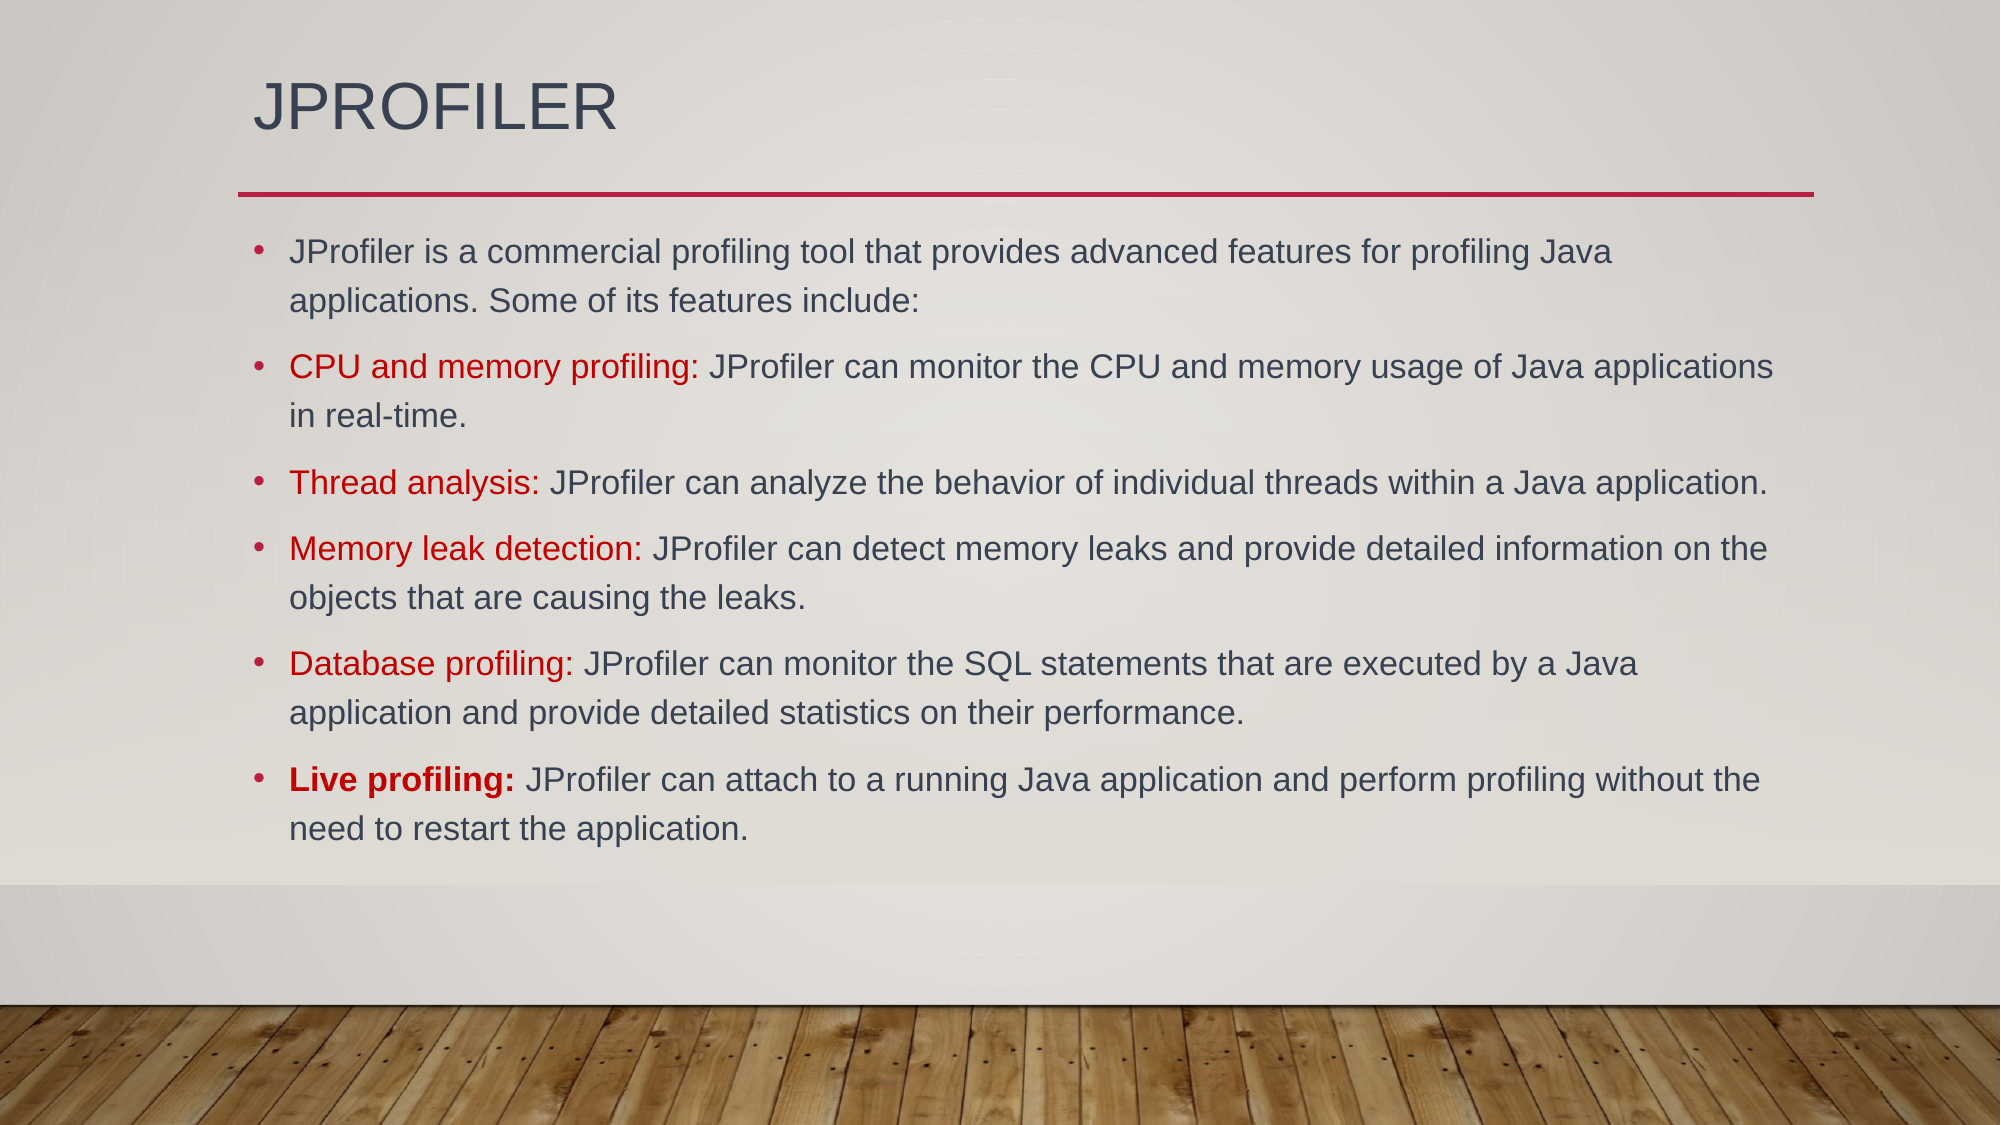

# JProfiler
JProfiler is a commercial profiling tool that provides advanced features for profiling Java applications. Some of its features include:
CPU and memory profiling: JProfiler can monitor the CPU and memory usage of Java applications in real-time.
Thread analysis: JProfiler can analyze the behavior of individual threads within a Java application.
Memory leak detection: JProfiler can detect memory leaks and provide detailed information on the objects that are causing the leaks.
Database profiling: JProfiler can monitor the SQL statements that are executed by a Java application and provide detailed statistics on their performance.
Live profiling: JProfiler can attach to a running Java application and perform profiling without the need to restart the application.